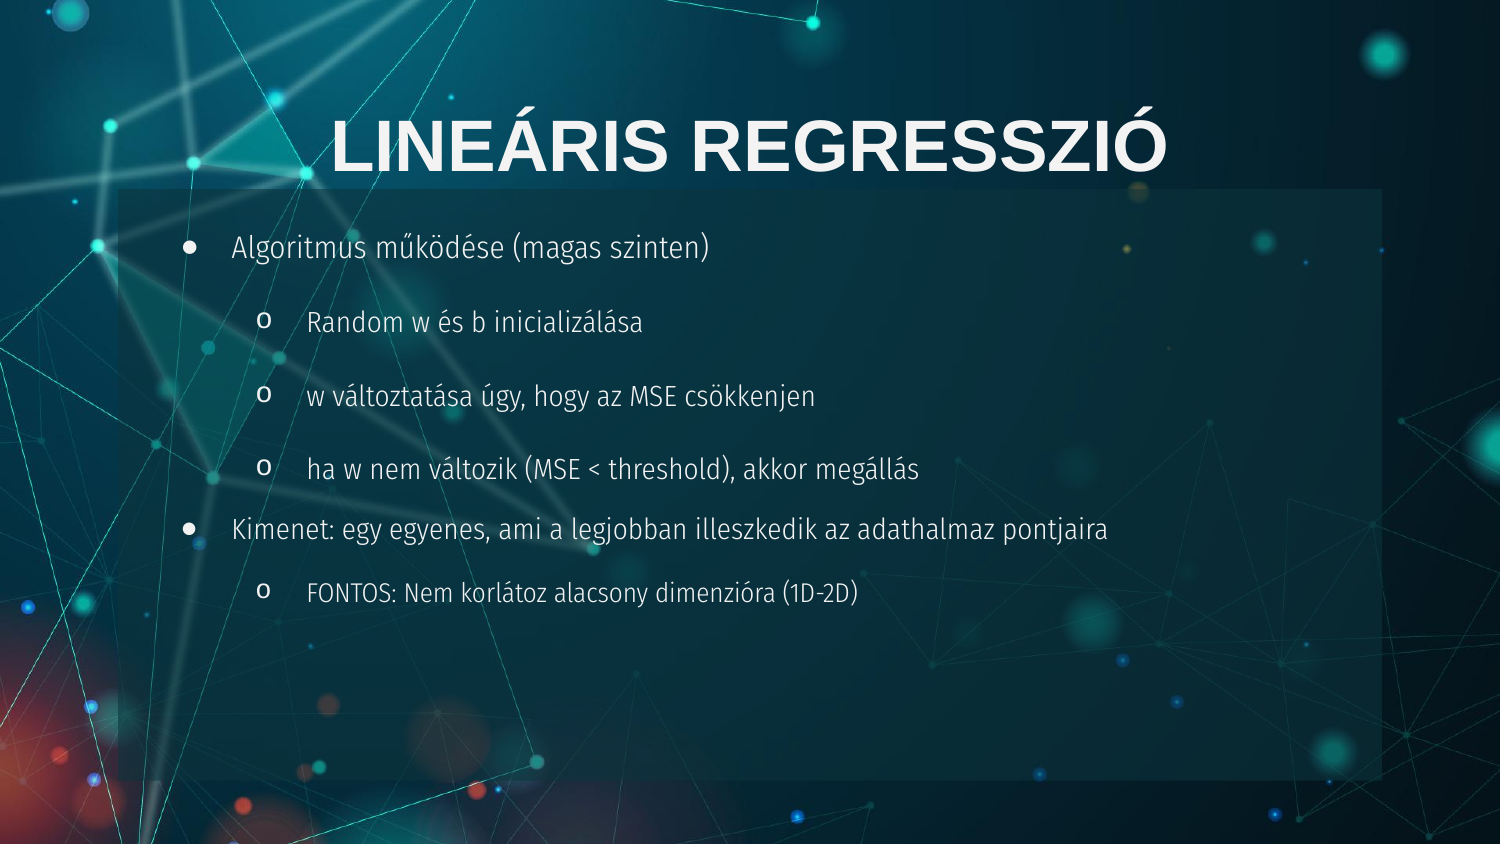

# LINEÁRIS REGRESSZIÓ
Algoritmus működése (magas szinten)
Random w és b inicializálása
w változtatása úgy, hogy az MSE csökkenjen
ha w nem változik (MSE < threshold), akkor megállás
Kimenet: egy egyenes, ami a legjobban illeszkedik az adathalmaz pontjaira
FONTOS: Nem korlátoz alacsony dimenzióra (1D-2D)